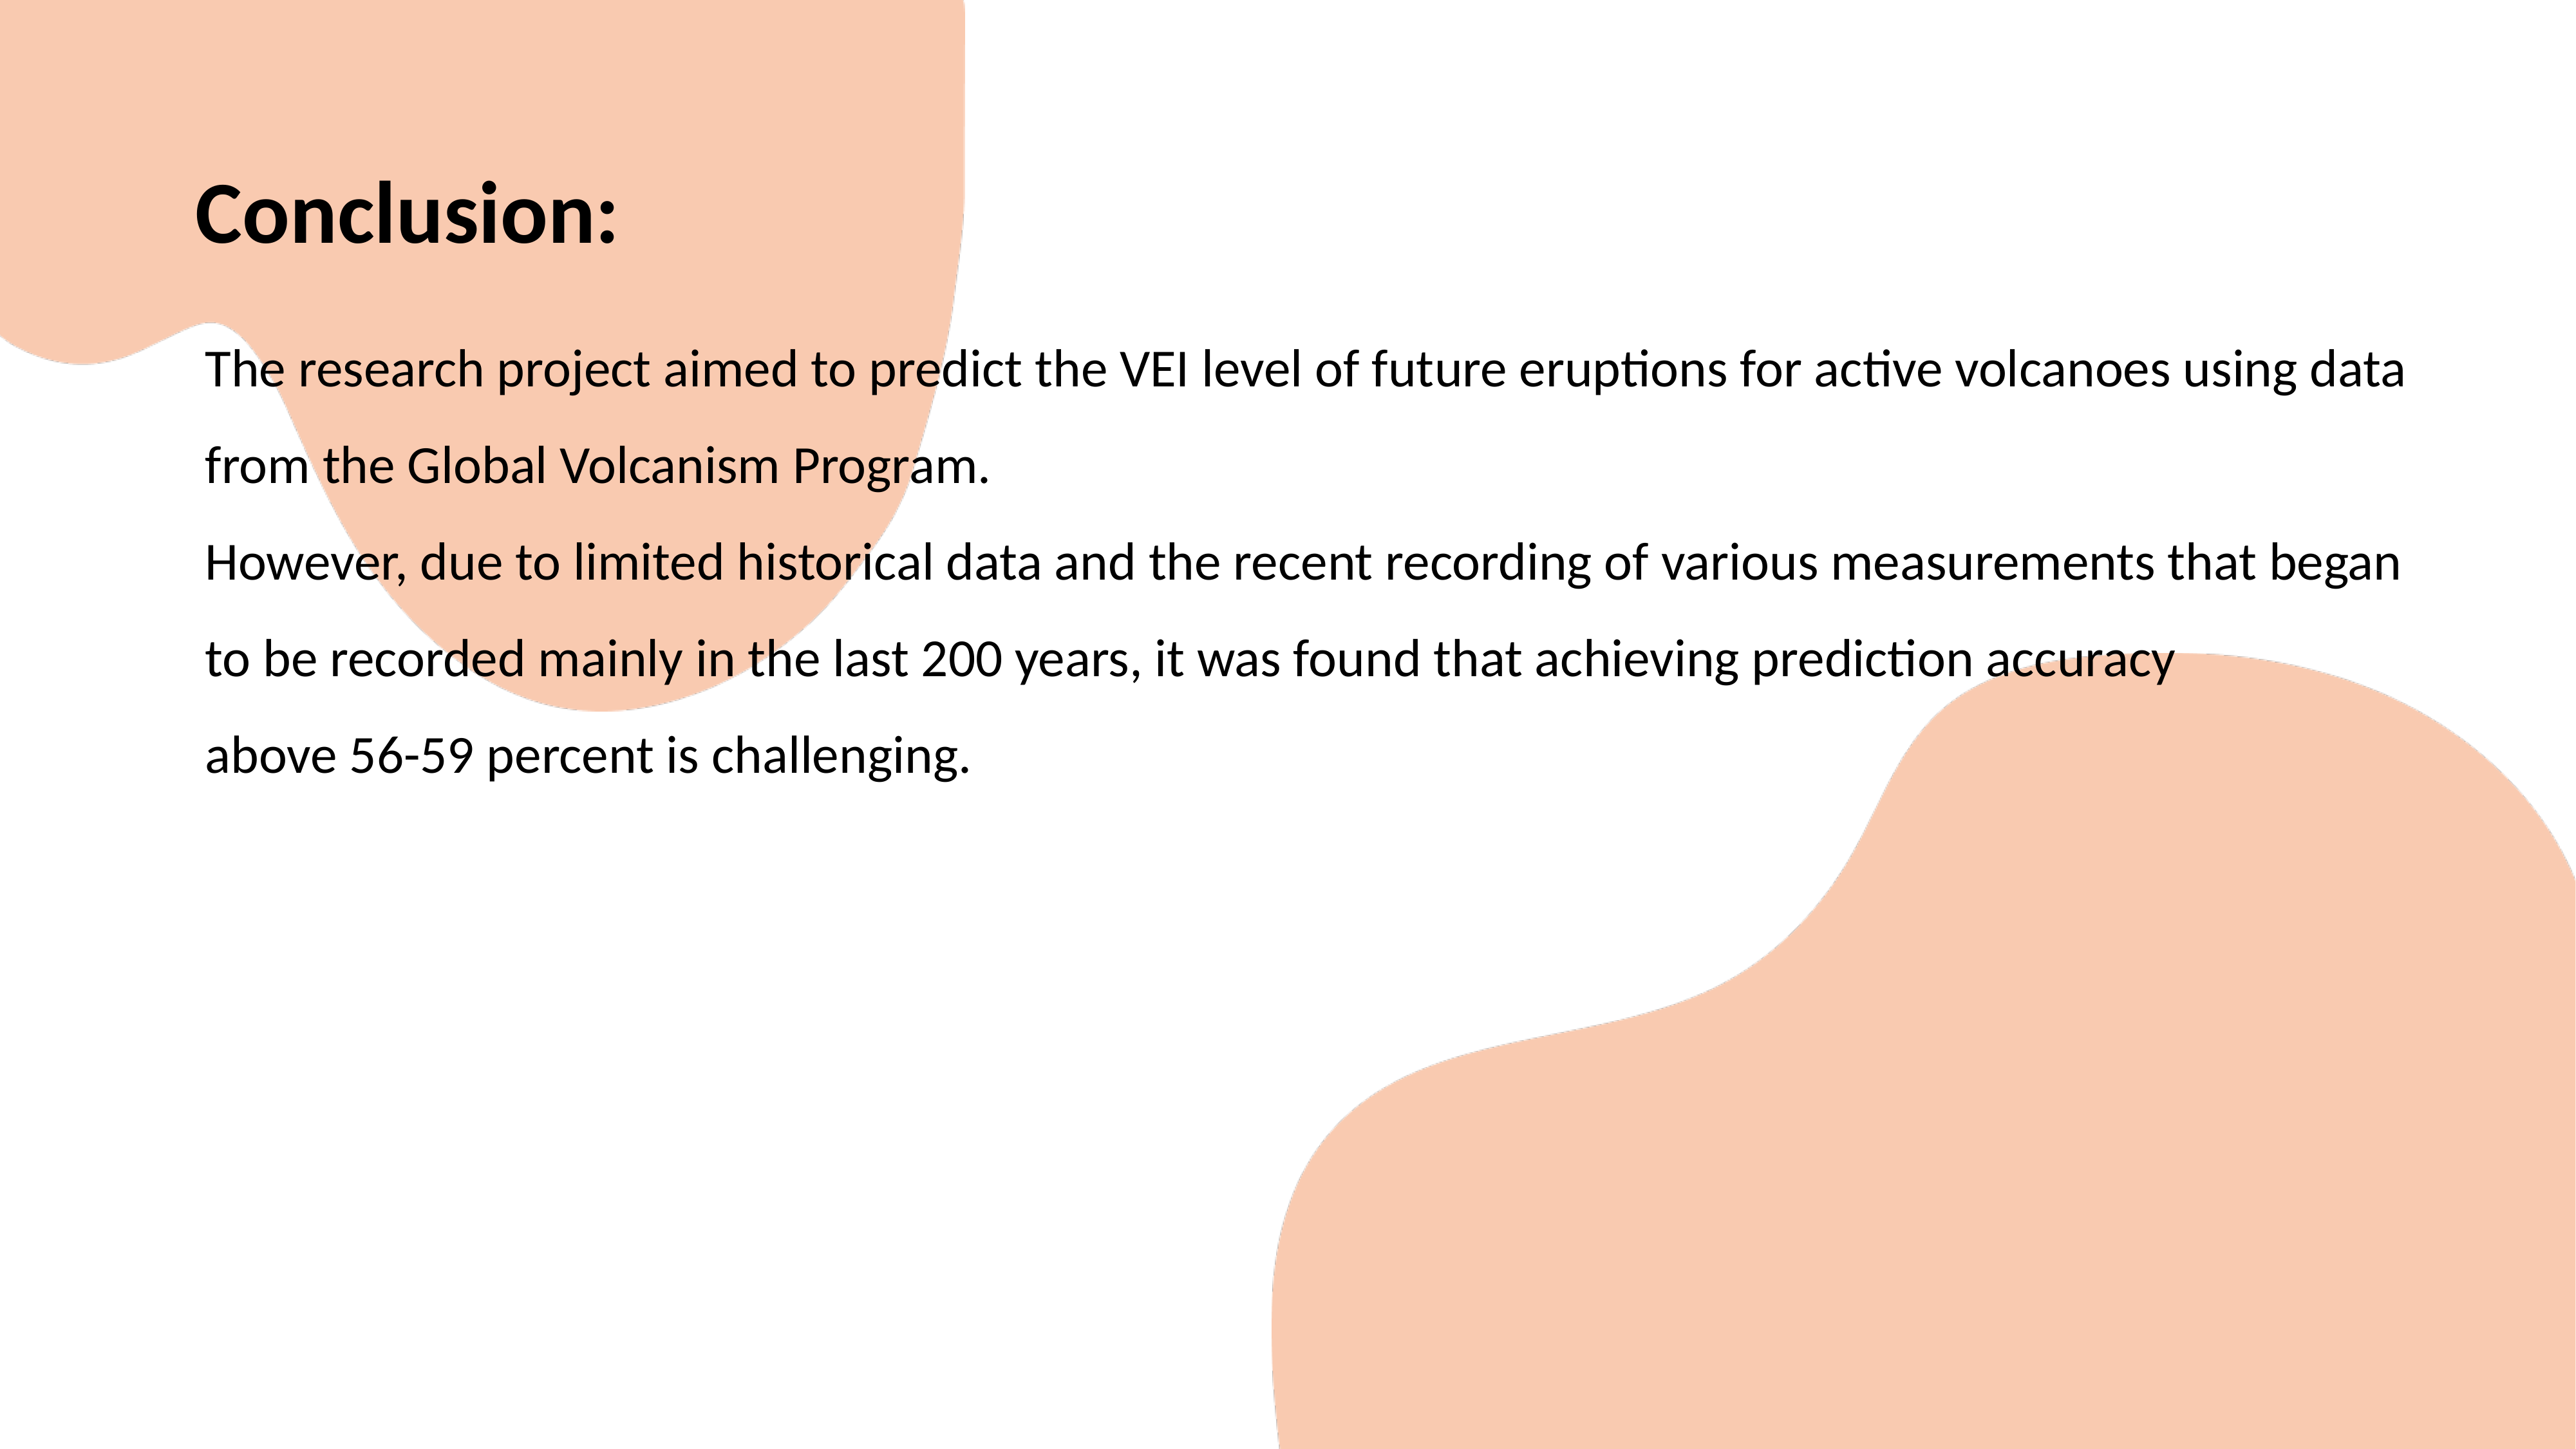

Conclusion:
The research project aimed to predict the VEI level of future eruptions for active volcanoes using data from the Global Volcanism Program.
However, due to limited historical data and the recent recording of various measurements that began to be recorded mainly in the last 200 years, it was found that achieving prediction accuracy
above 56-59 percent is challenging.